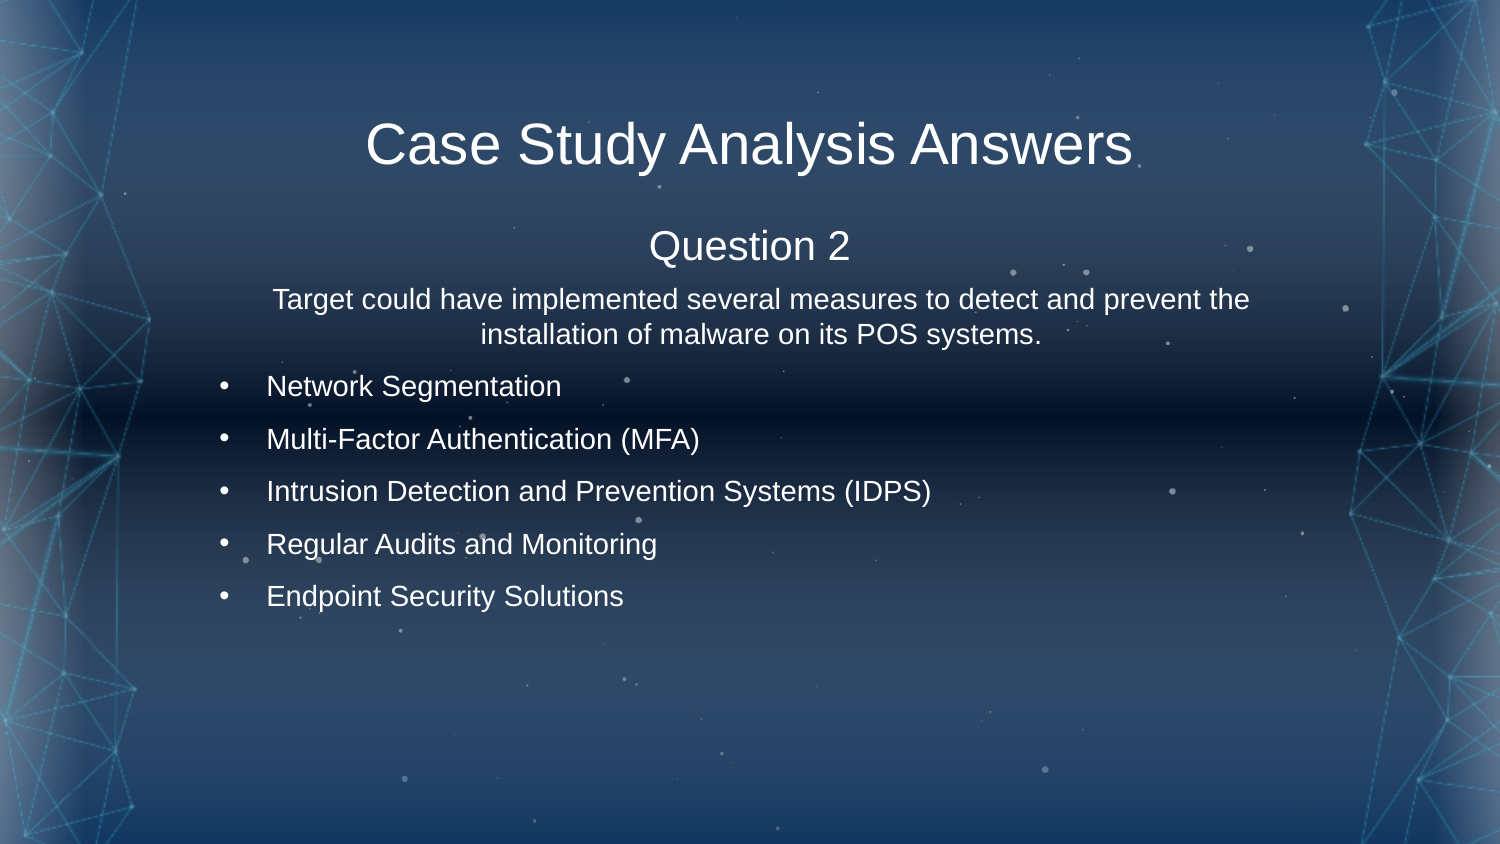

Case Study Analysis Answers
# Question 2
Target could have implemented several measures to detect and prevent the installation of malware on its POS systems.
Network Segmentation
Multi-Factor Authentication (MFA)
Intrusion Detection and Prevention Systems (IDPS)
Regular Audits and Monitoring
Endpoint Security Solutions